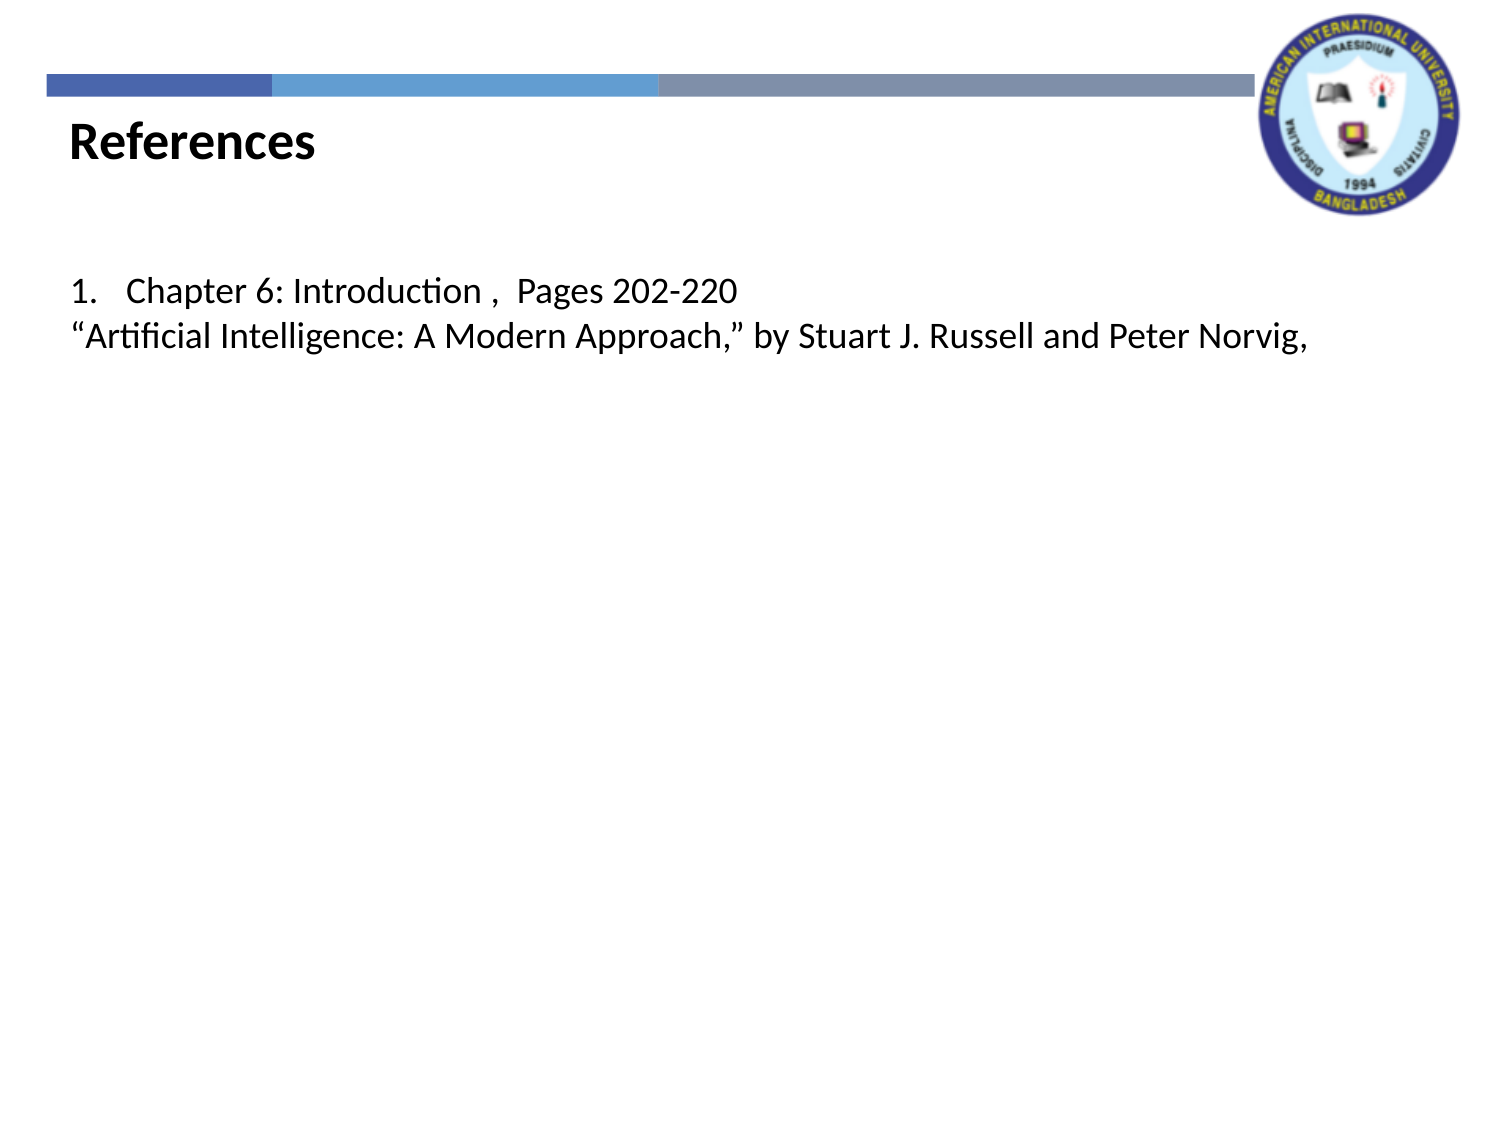

References
Chapter 6: Introduction ,  Pages 202-220
“Artificial Intelligence: A Modern Approach,” by Stuart J. Russell and Peter Norvig,